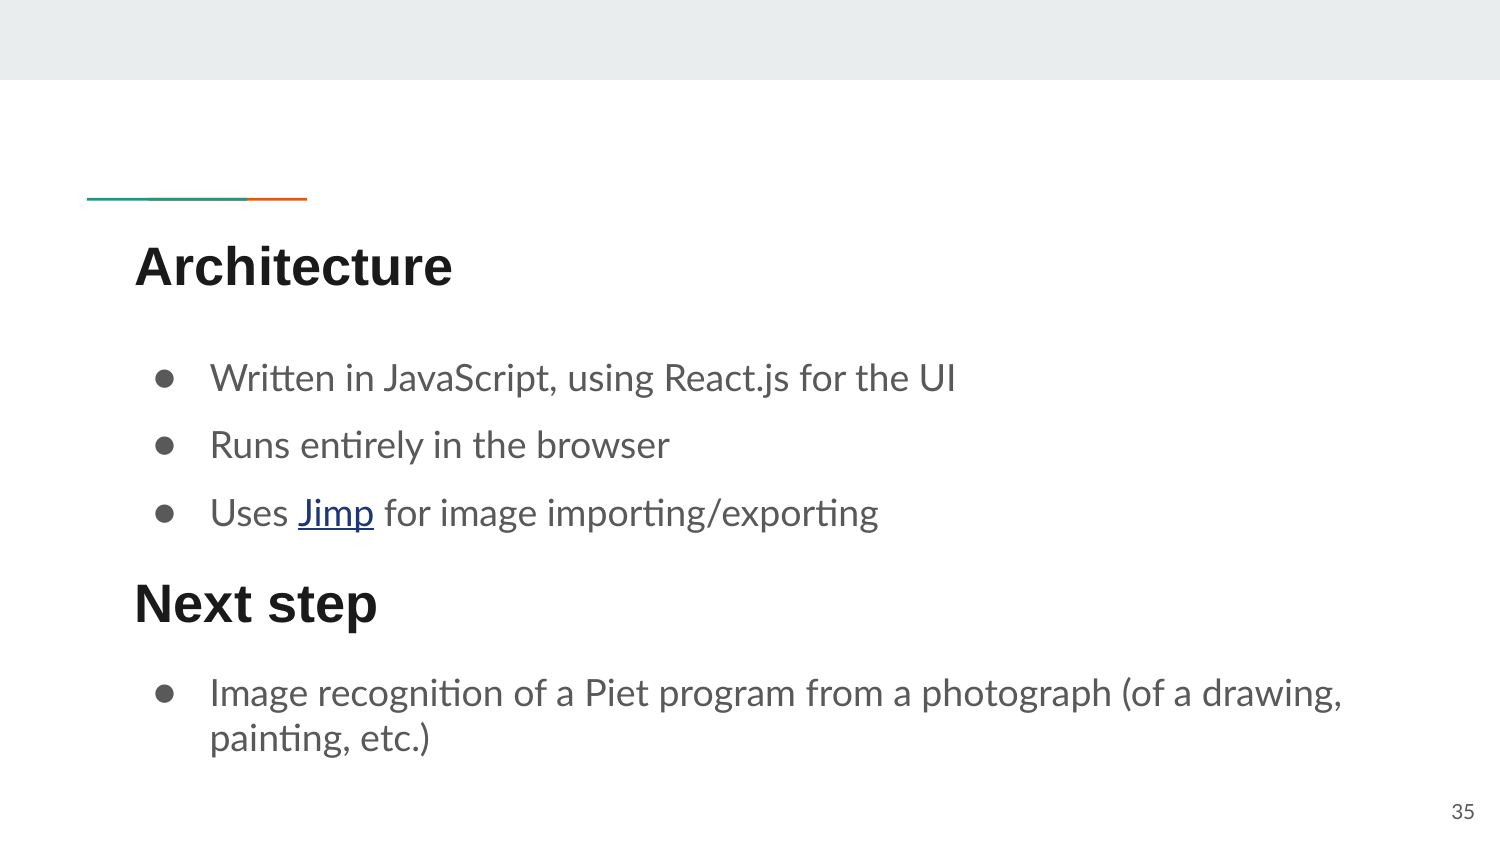

# Architecture
Written in JavaScript, using React.js for the UI
Runs entirely in the browser
Uses Jimp for image importing/exporting
Next step
Image recognition of a Piet program from a photograph (of a drawing, painting, etc.)
35